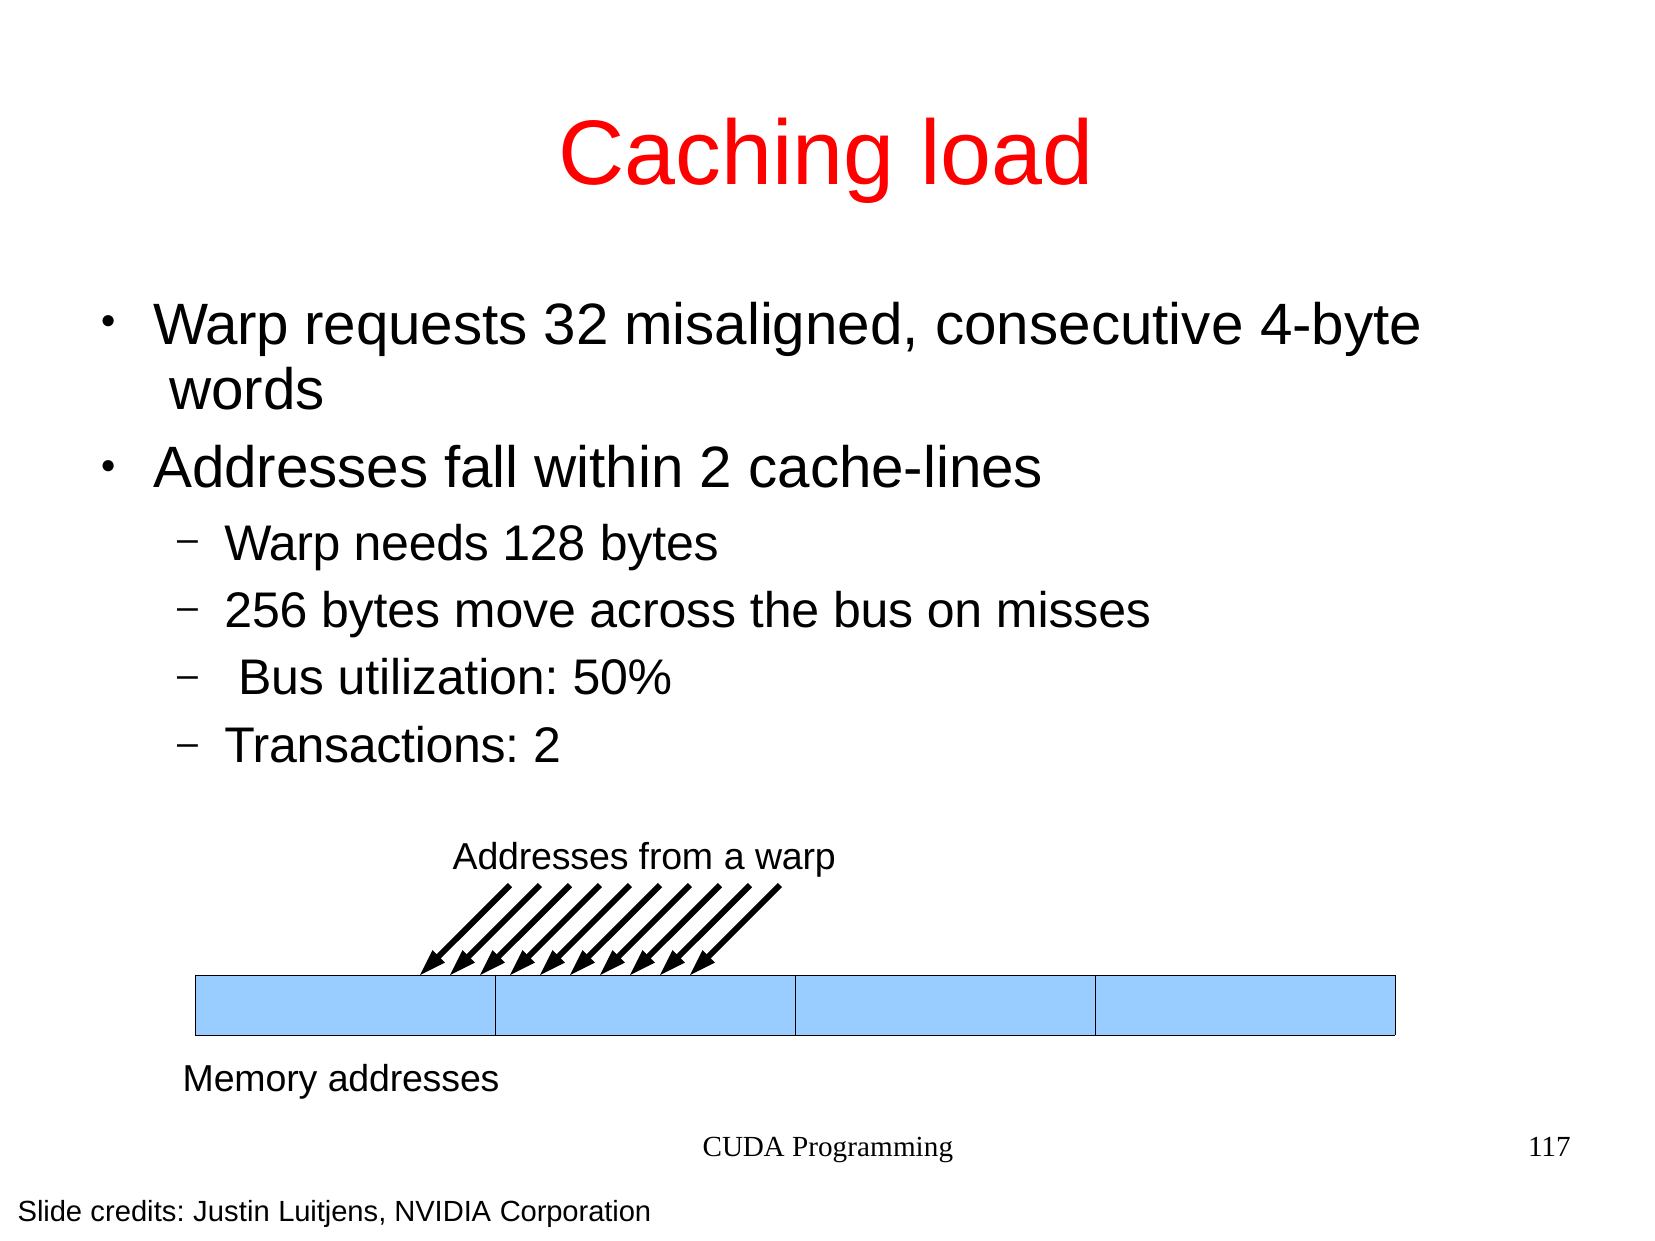

# Caching load
Warp requests 32 misaligned, consecutive 4-byte  words
Addresses fall within 2 cache-lines
●
●
–
–
–
–
Warp needs 128 bytes
256 bytes move across the bus on misses  Bus utilization: 50%
Transactions: 2
Addresses from a warp

|  |  |  |  |
| --- | --- | --- | --- |
Memory addresses
CUDA Programming
117
Slide credits: Justin Luitjens, NVIDIA Corporation